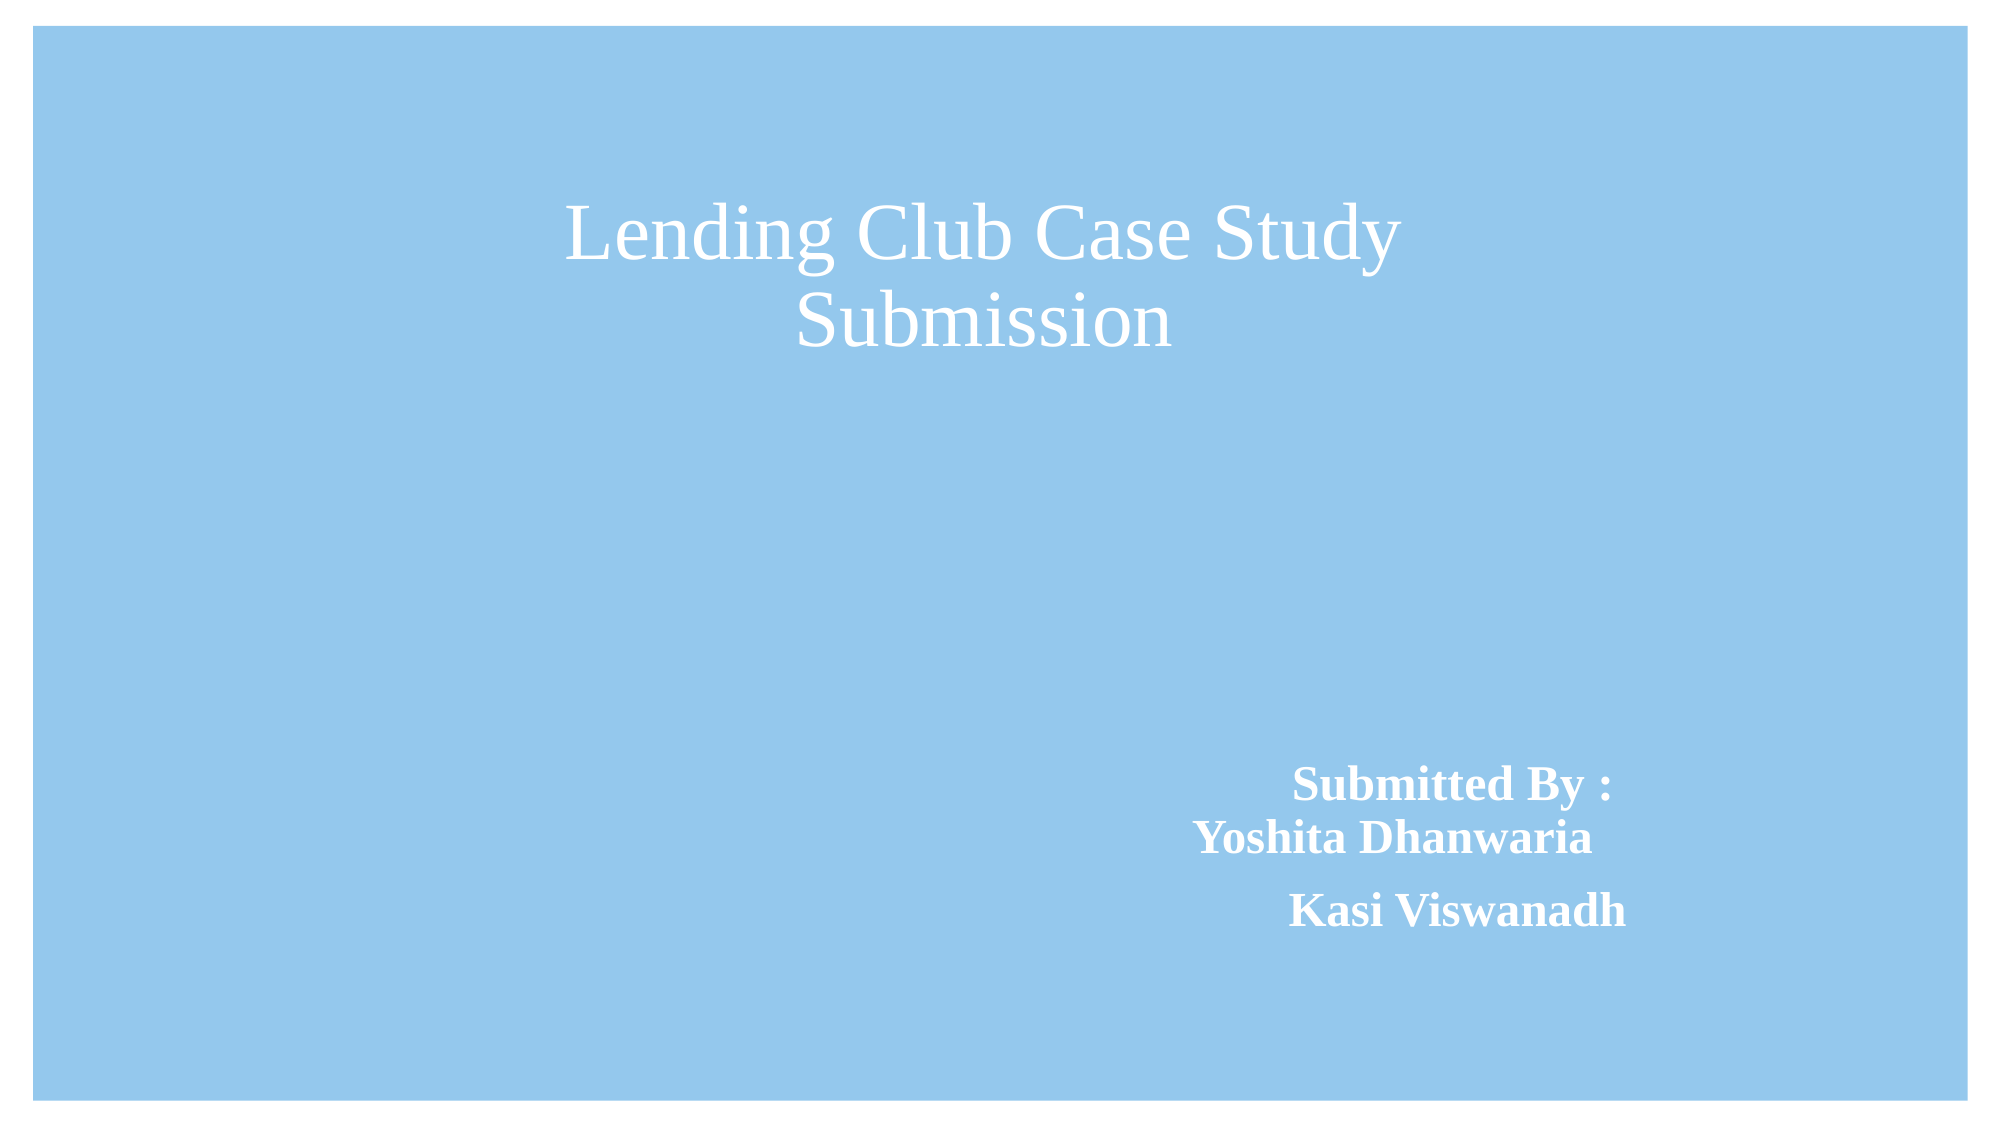

# Lending Club Case Study Submission
Submitted By :
						Yoshita Dhanwaria
Kasi Viswanadh